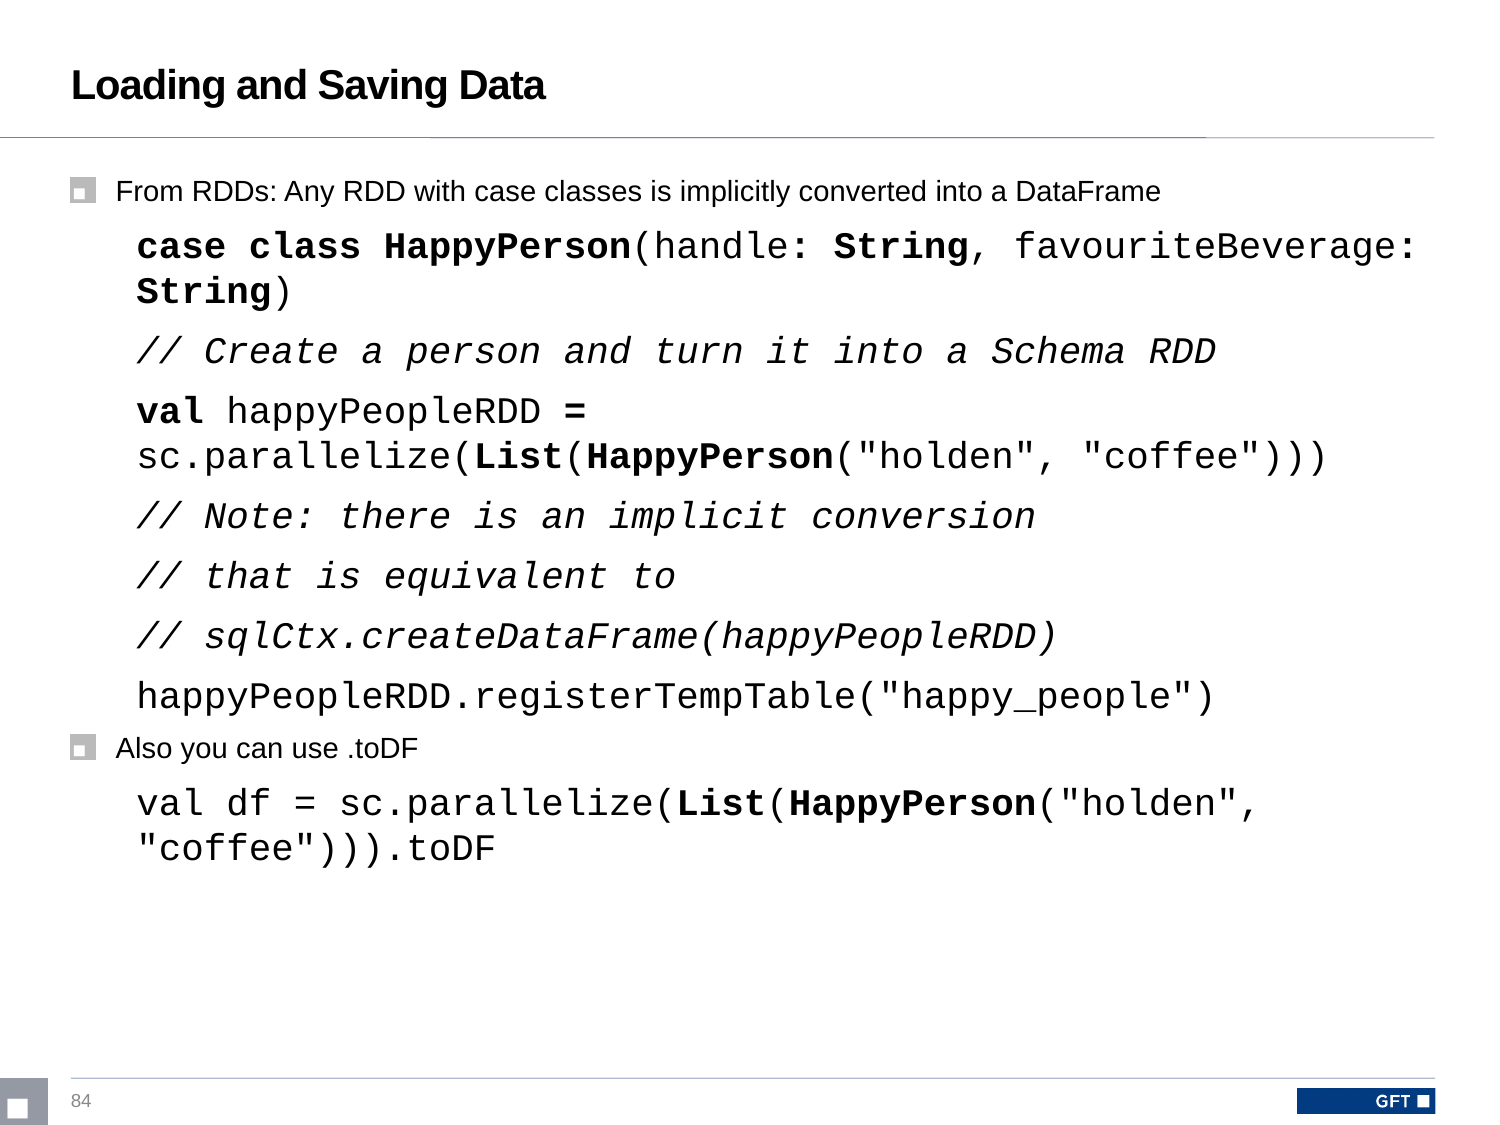

# Loading and Saving Data
From RDDs: Any RDD with case classes is implicitly converted into a DataFrame
case class HappyPerson(handle: String, favouriteBeverage: String)
// Create a person and turn it into a Schema RDD
val happyPeopleRDD = sc.parallelize(List(HappyPerson("holden", "coffee")))
// Note: there is an implicit conversion
// that is equivalent to
// sqlCtx.createDataFrame(happyPeopleRDD)
happyPeopleRDD.registerTempTable("happy_people")
Also you can use .toDF
val df = sc.parallelize(List(HappyPerson("holden", "coffee"))).toDF
84